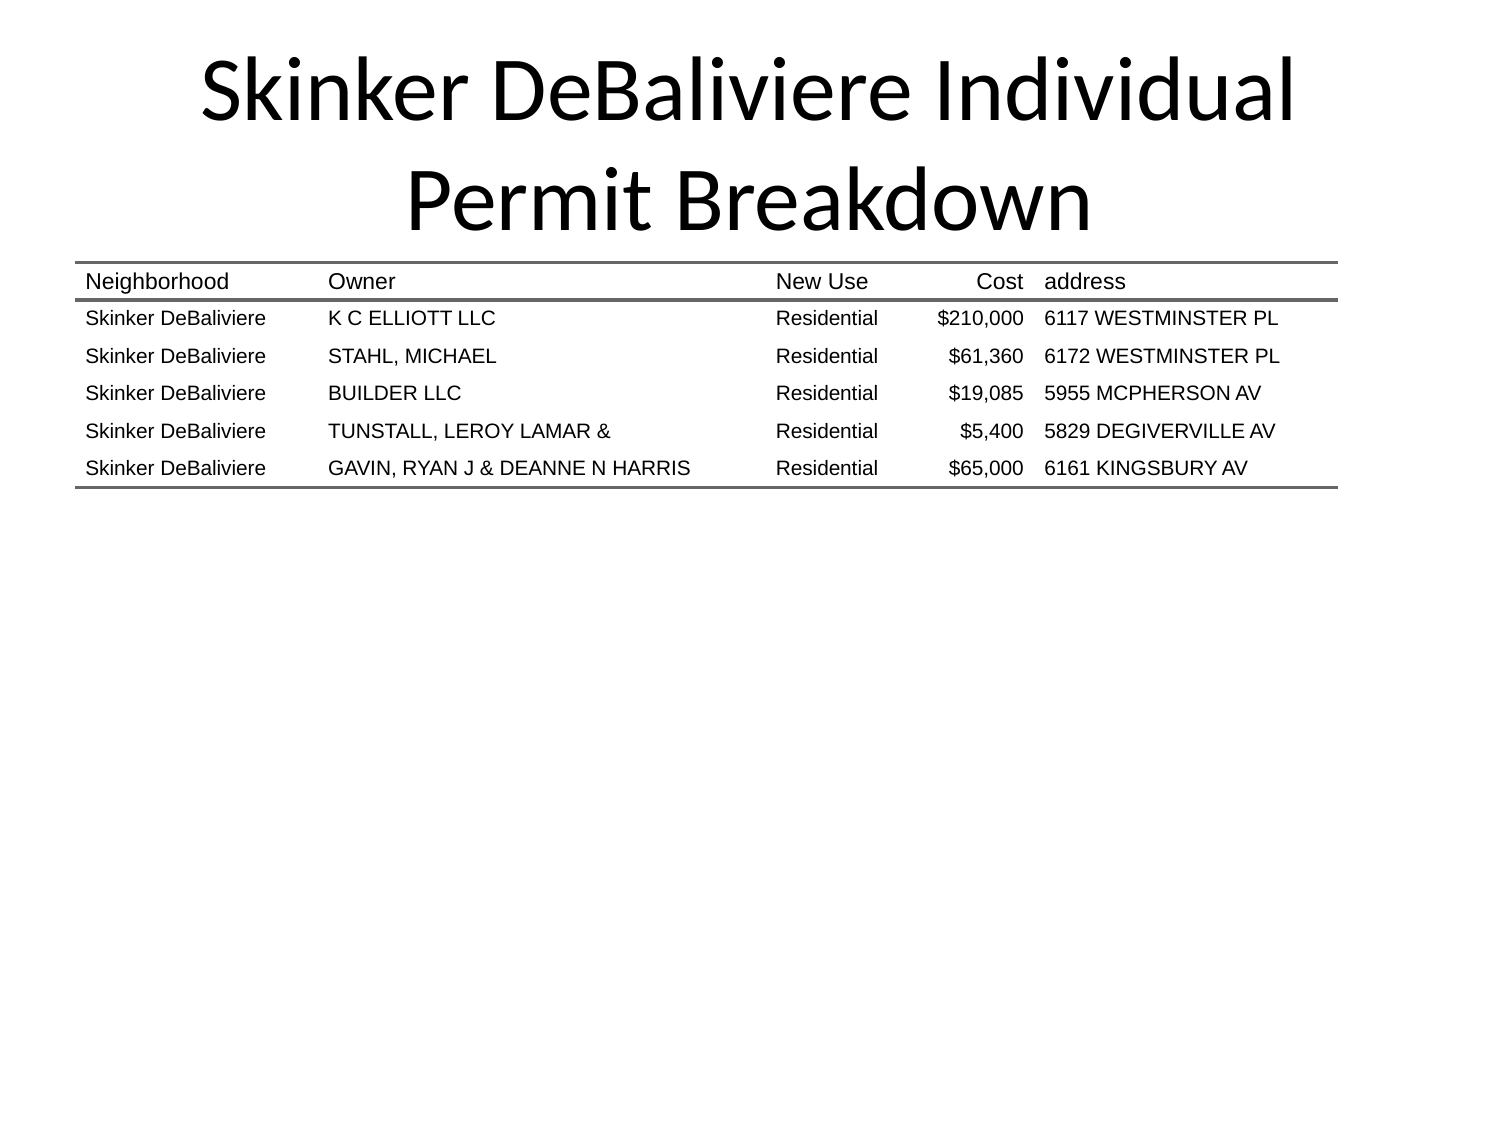

# Skinker DeBaliviere Individual Permit Breakdown
| Neighborhood | Owner | New Use | Cost | address |
| --- | --- | --- | --- | --- |
| Skinker DeBaliviere | K C ELLIOTT LLC | Residential | $210,000 | 6117 WESTMINSTER PL |
| Skinker DeBaliviere | STAHL, MICHAEL | Residential | $61,360 | 6172 WESTMINSTER PL |
| Skinker DeBaliviere | BUILDER LLC | Residential | $19,085 | 5955 MCPHERSON AV |
| Skinker DeBaliviere | TUNSTALL, LEROY LAMAR & | Residential | $5,400 | 5829 DEGIVERVILLE AV |
| Skinker DeBaliviere | GAVIN, RYAN J & DEANNE N HARRIS | Residential | $65,000 | 6161 KINGSBURY AV |